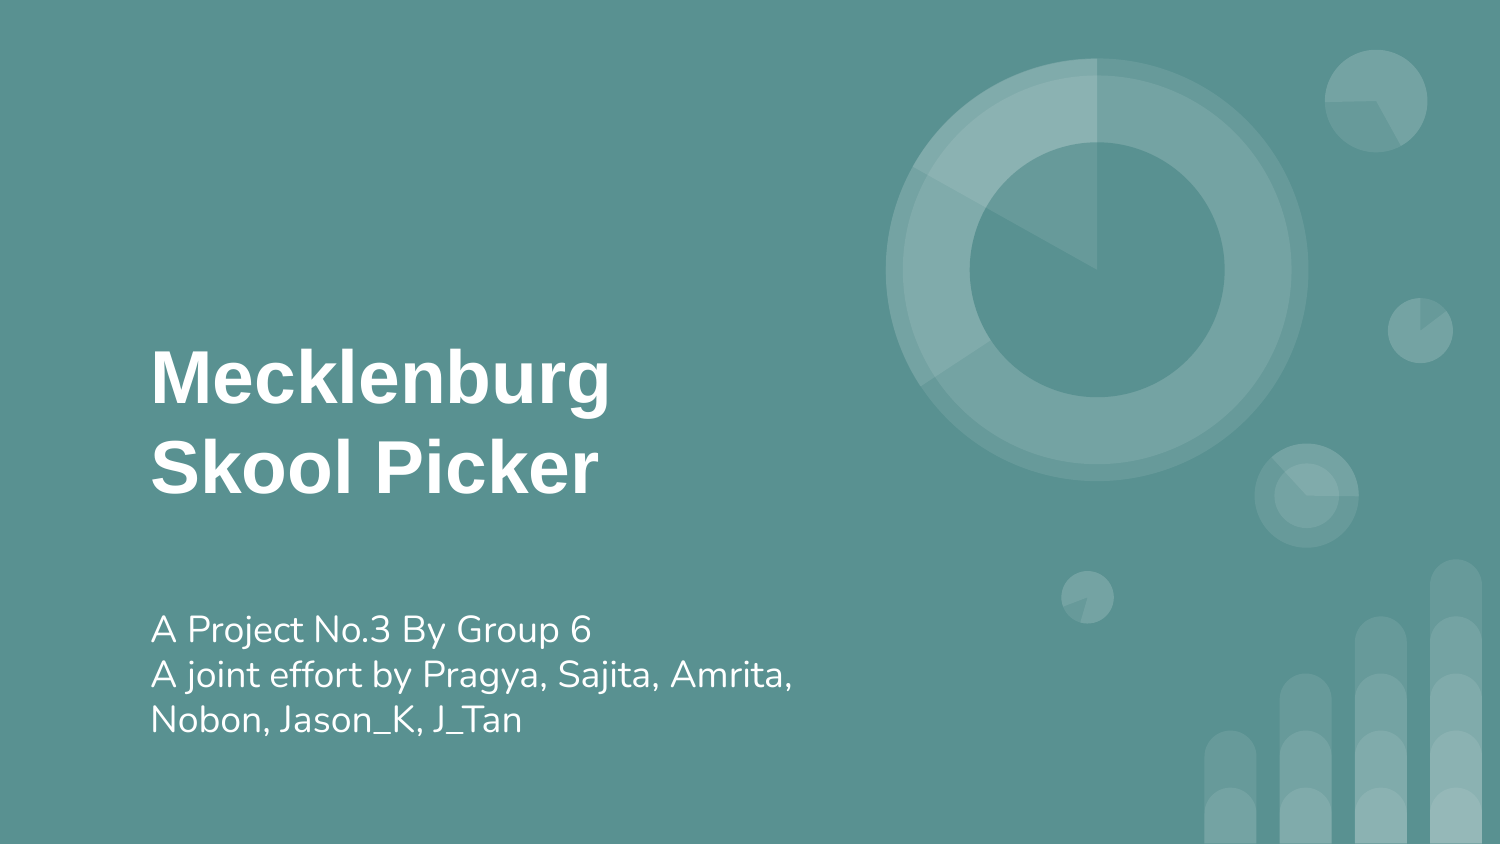

# Mecklenburg
Skool Picker
A Project No.3 By Group 6
A joint effort by Pragya, Sajita, Amrita, Nobon, Jason_K, J_Tan